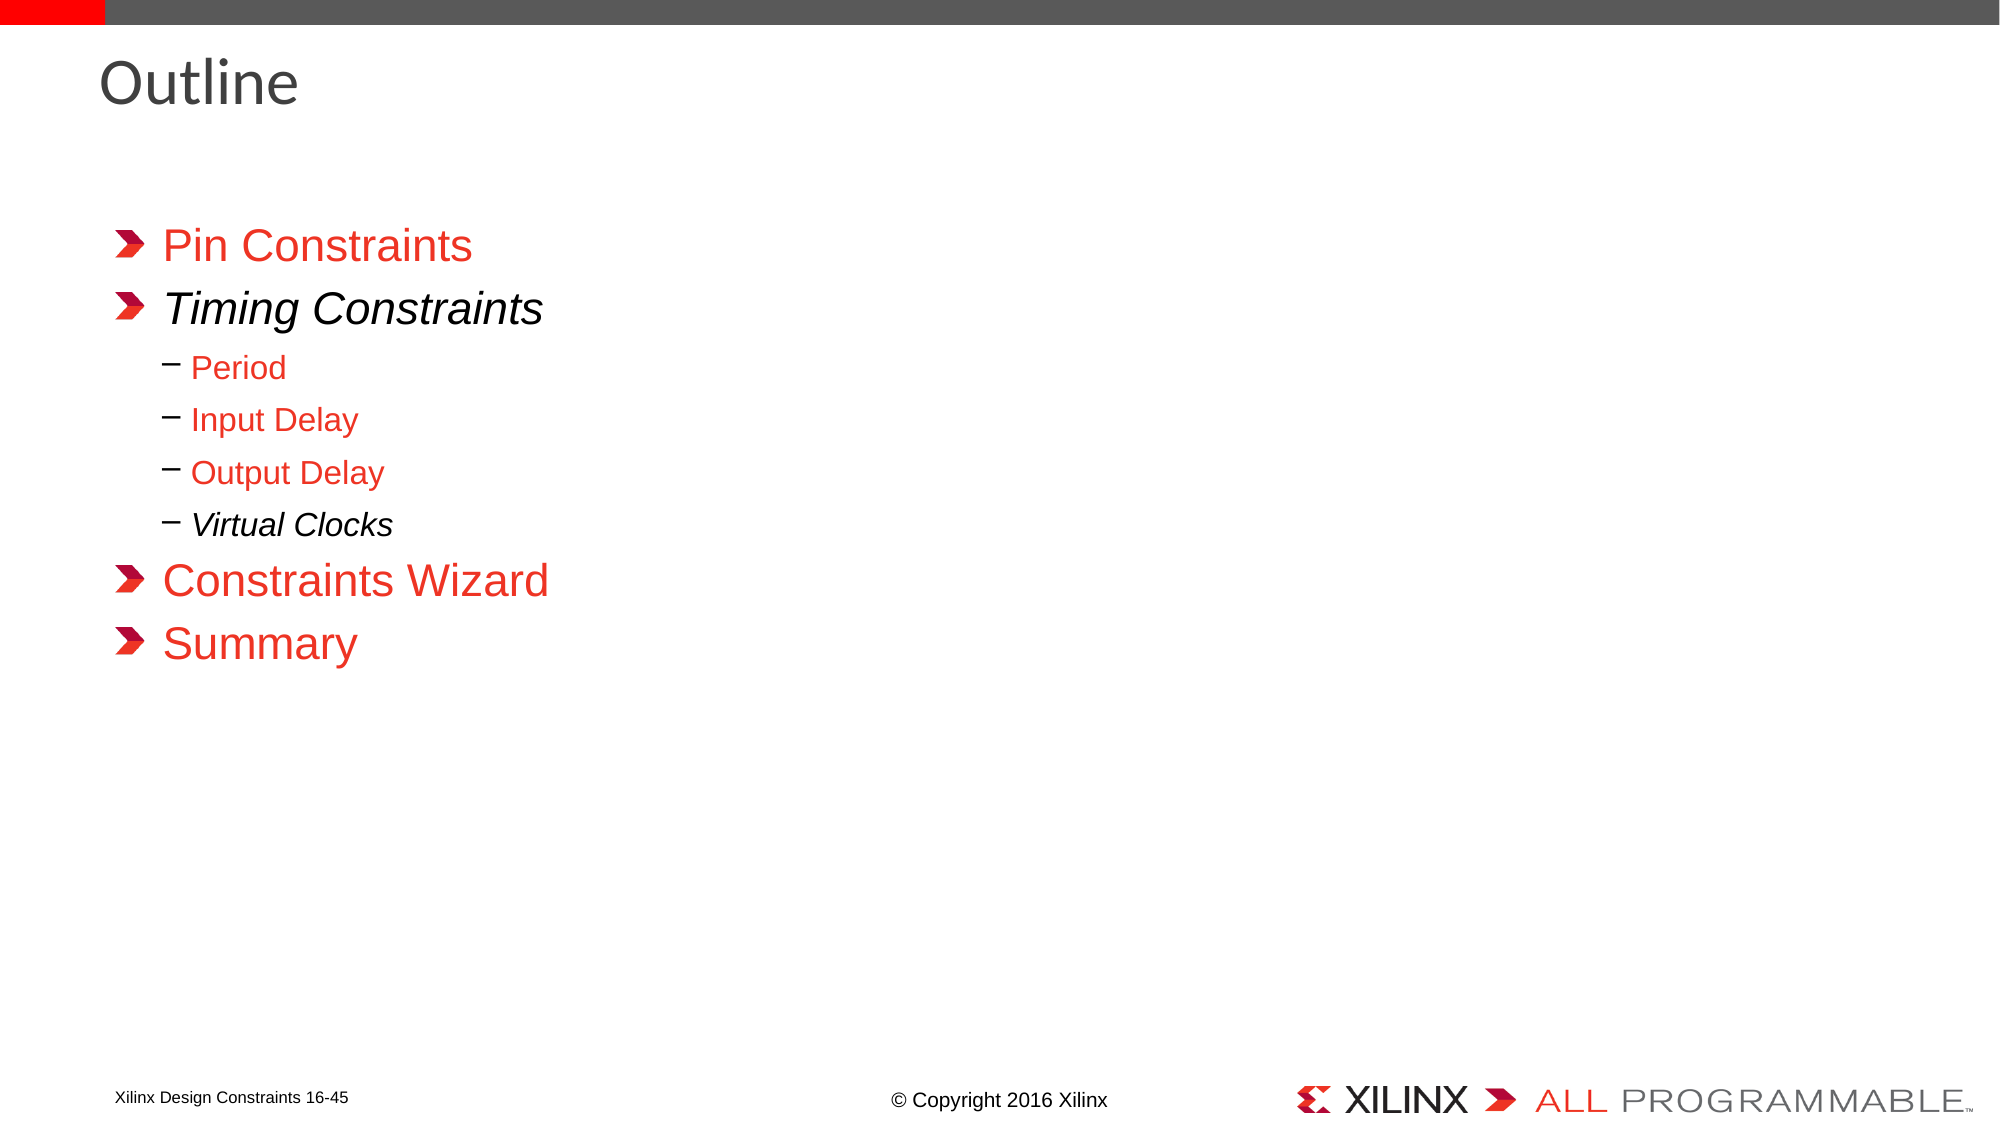

# Outline
Pin Constraints
Timing Constraints
Period
Input Delay
Output Delay
Virtual Clocks
Constraints Wizard
Summary
Xilinx Design Constraints 16-45
© Copyright 2016 Xilinx